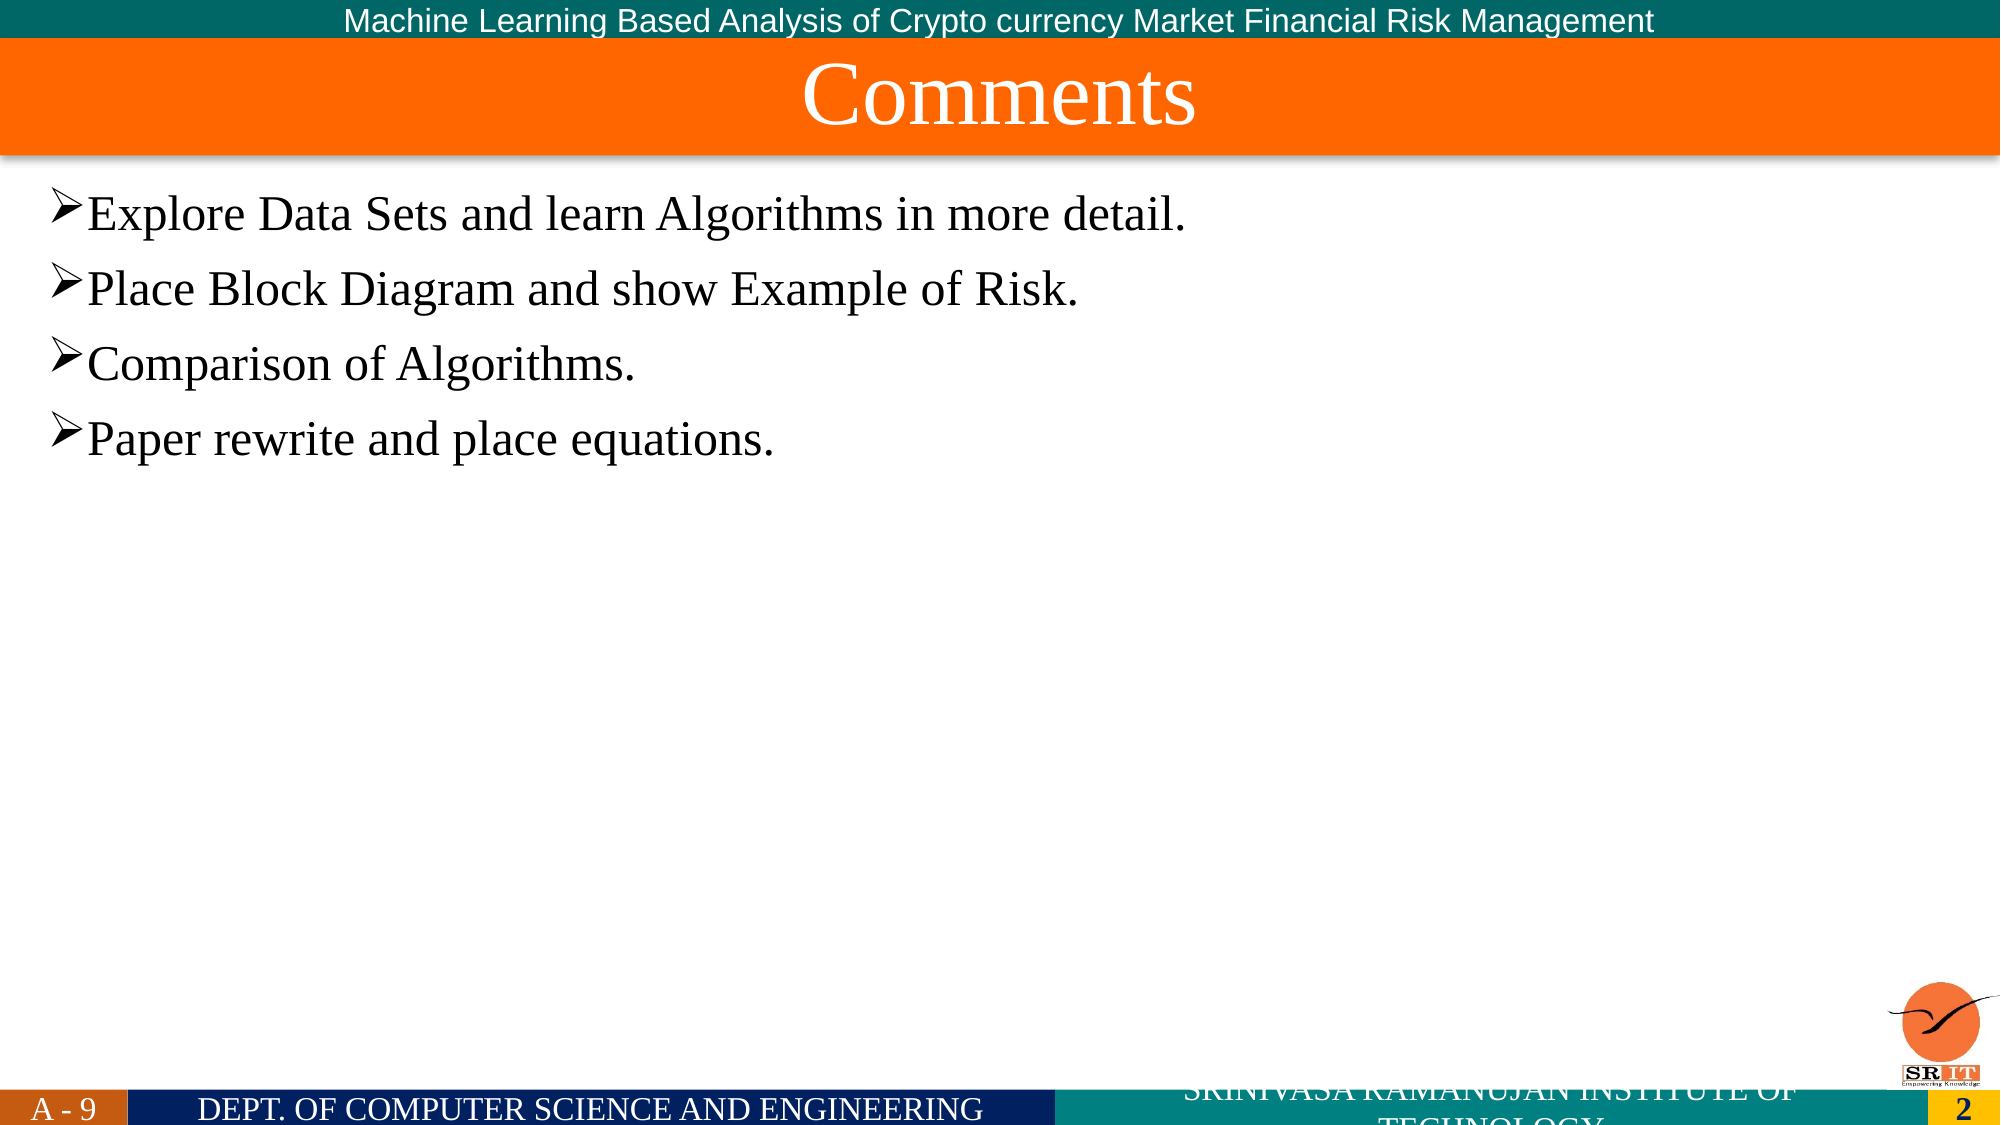

# Comments
Explore Data Sets and learn Algorithms in more detail.
Place Block Diagram and show Example of Risk.
Comparison of Algorithms.
Paper rewrite and place equations.